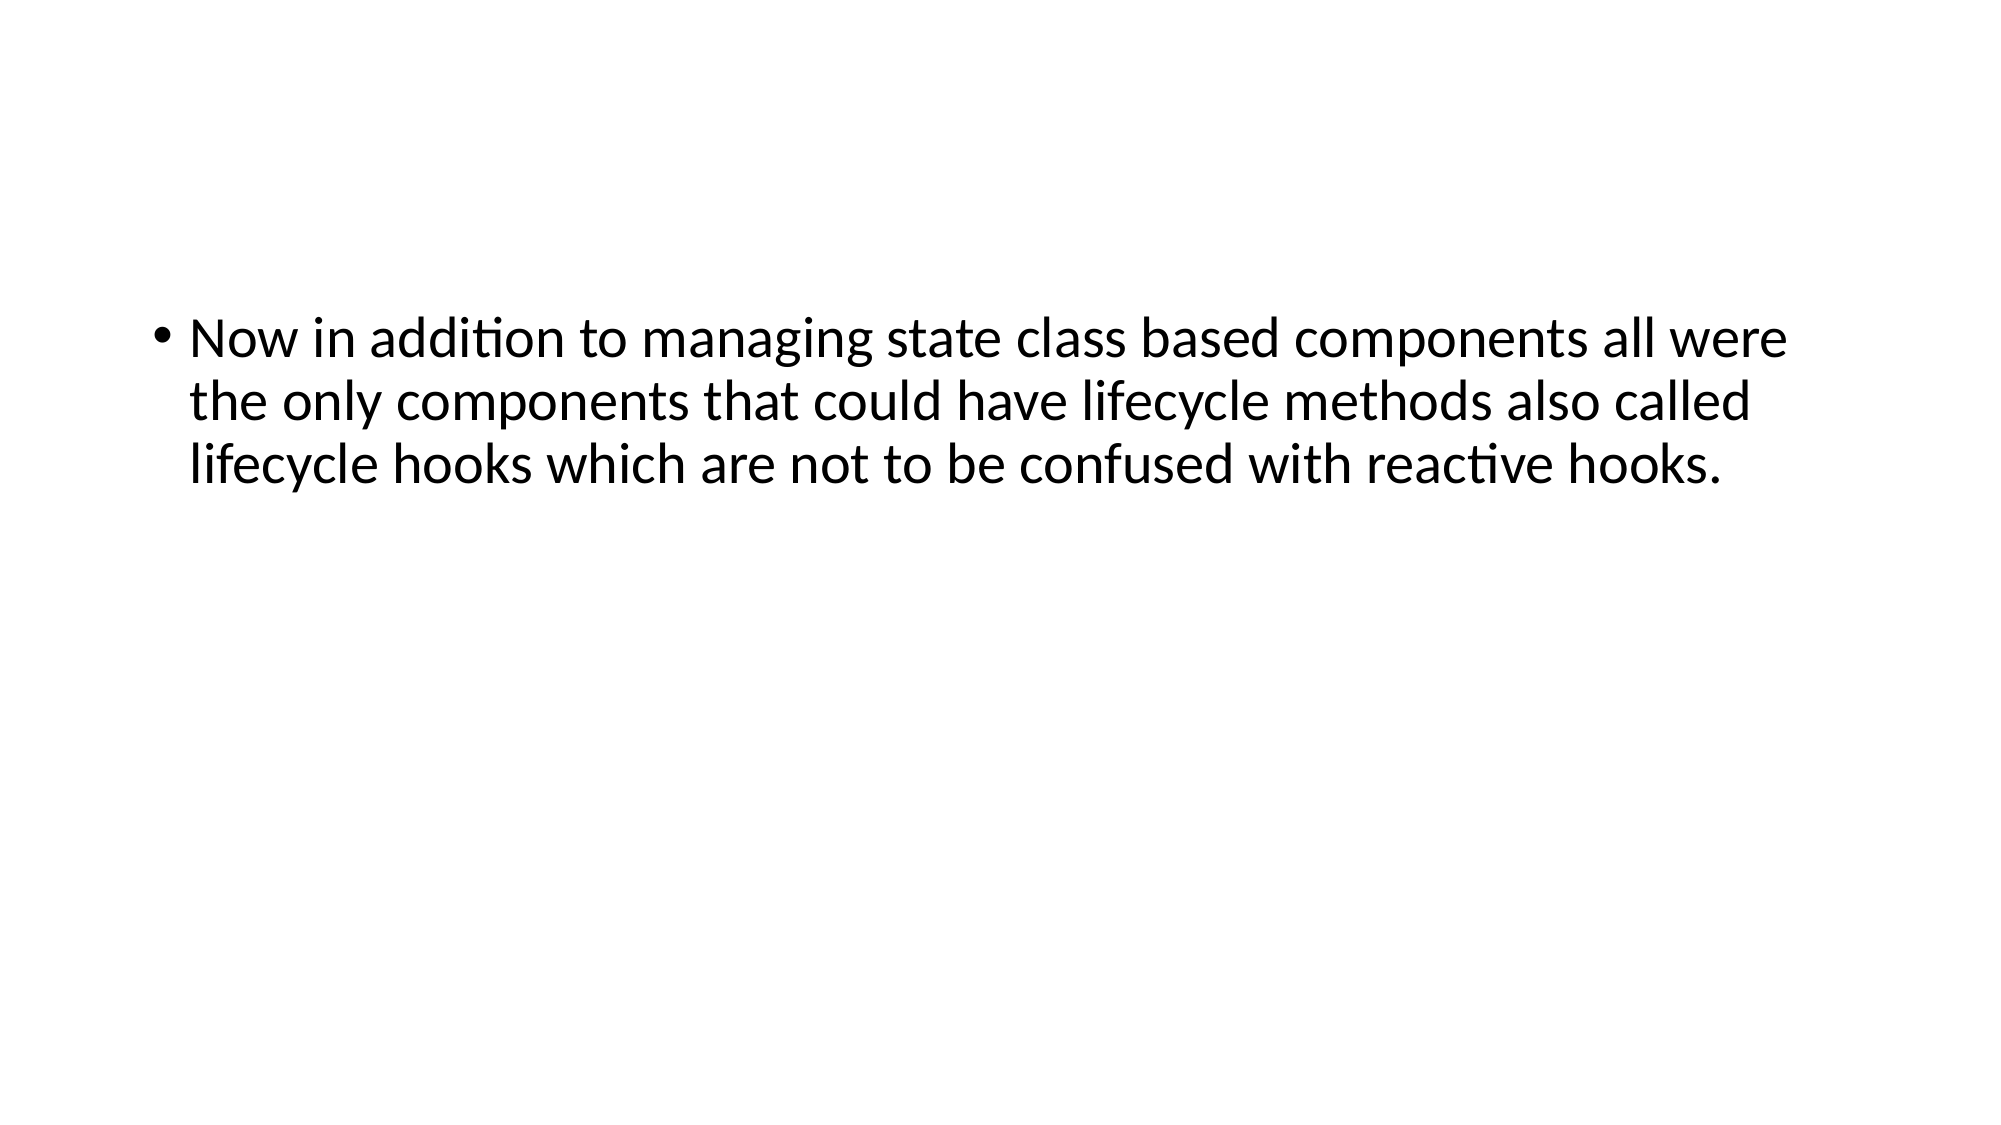

#
Now in addition to managing state class based components all were the only components that could have lifecycle methods also called lifecycle hooks which are not to be confused with reactive hooks.